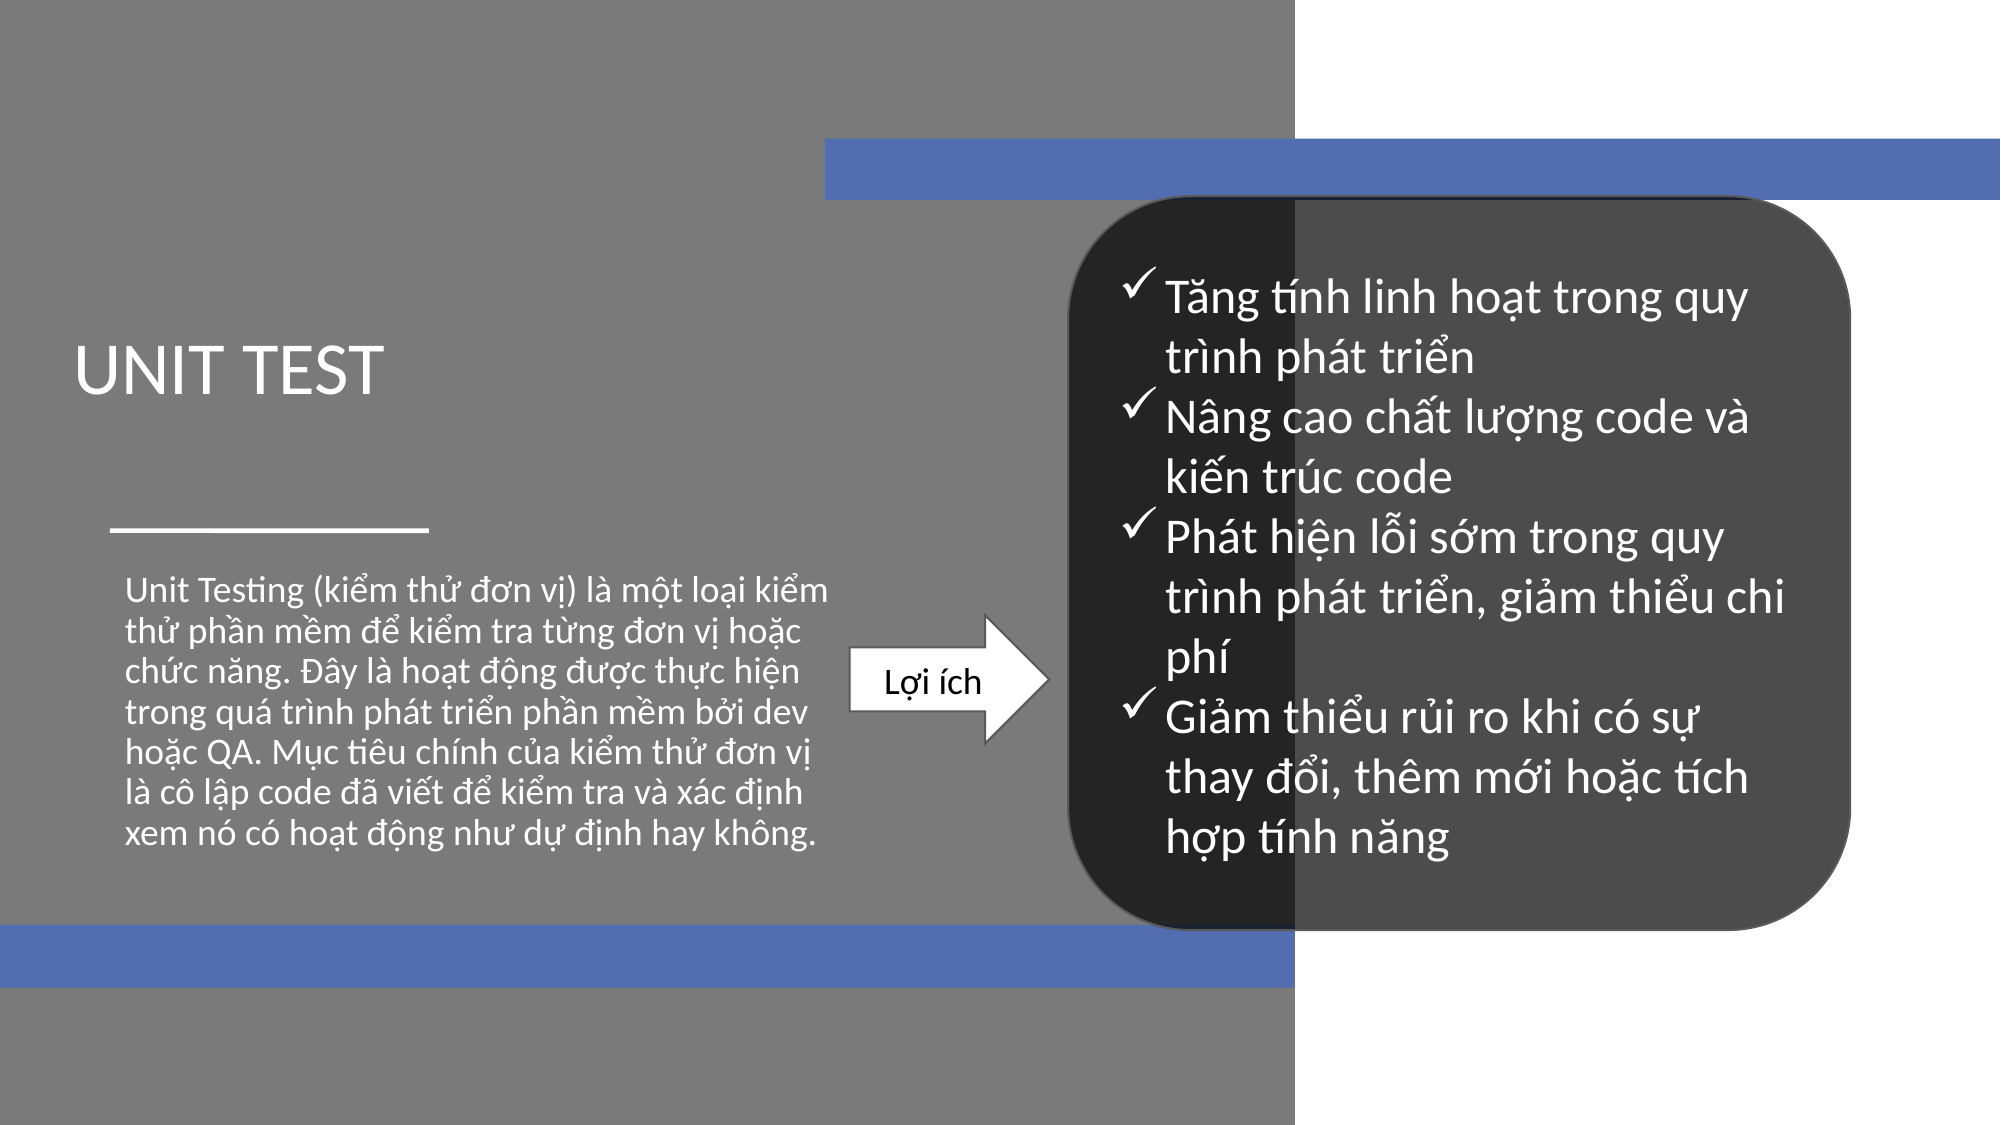

Tăng tính linh hoạt trong quy trình phát triển
Nâng cao chất lượng code và kiến trúc code
Phát hiện lỗi sớm trong quy trình phát triển, giảm thiểu chi phí
Giảm thiểu rủi ro khi có sự thay đổi, thêm mới hoặc tích hợp tính năng
UNIT TEST

Lợi ích
Unit Testing (kiểm thử đơn vị) là một loại kiểm thử phần mềm để kiểm tra từng đơn vị hoặc chức năng. Đây là hoạt động được thực hiện trong quá trình phát triển phần mềm bởi dev hoặc QA. Mục tiêu chính của kiểm thử đơn vị là cô lập code đã viết để kiểm tra và xác định xem nó có hoạt động như dự định hay không.